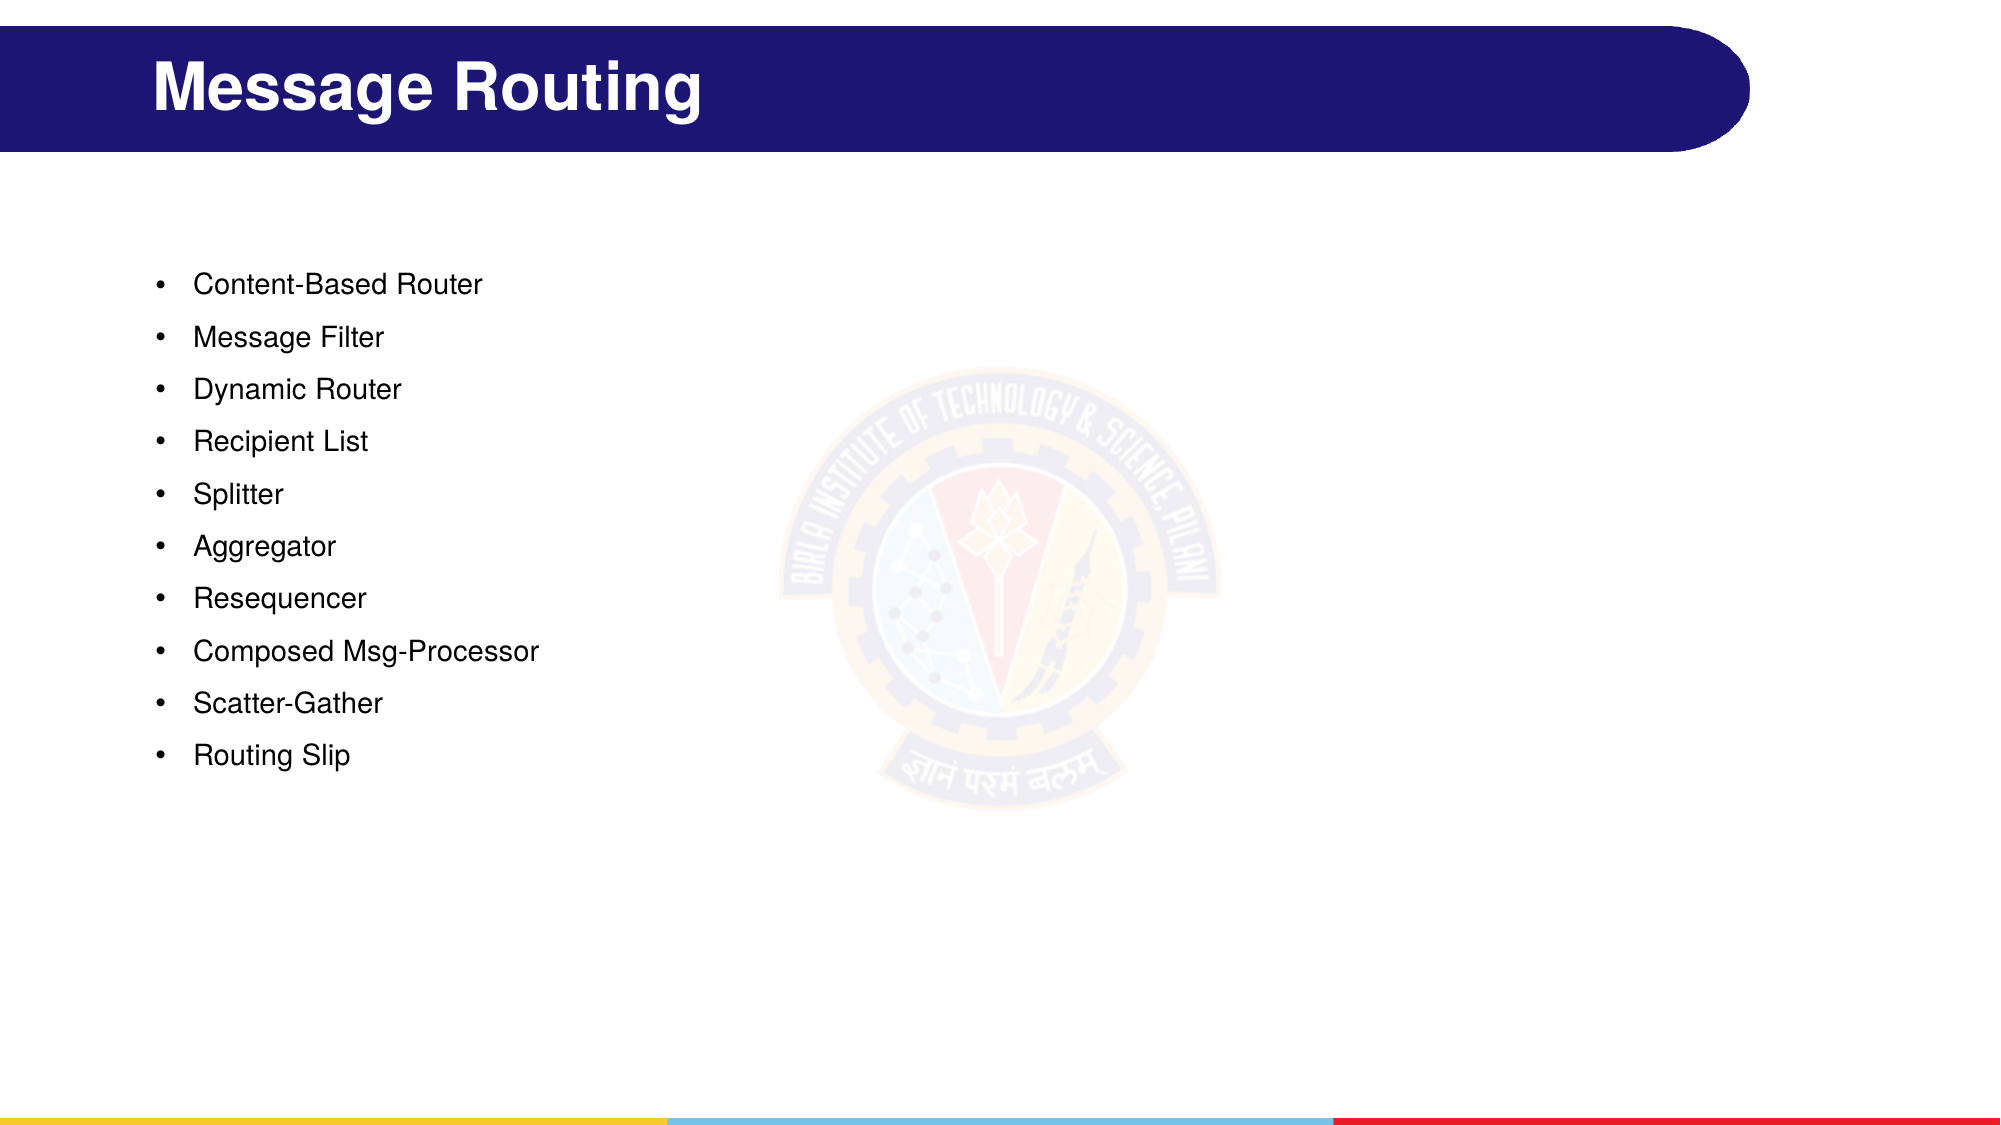

# Message Routing

Content-Based Router
Message Filter
Dynamic Router
Recipient List
Splitter
Aggregator
Resequencer
Composed Msg-Processor
Scatter-Gather
Routing Slip